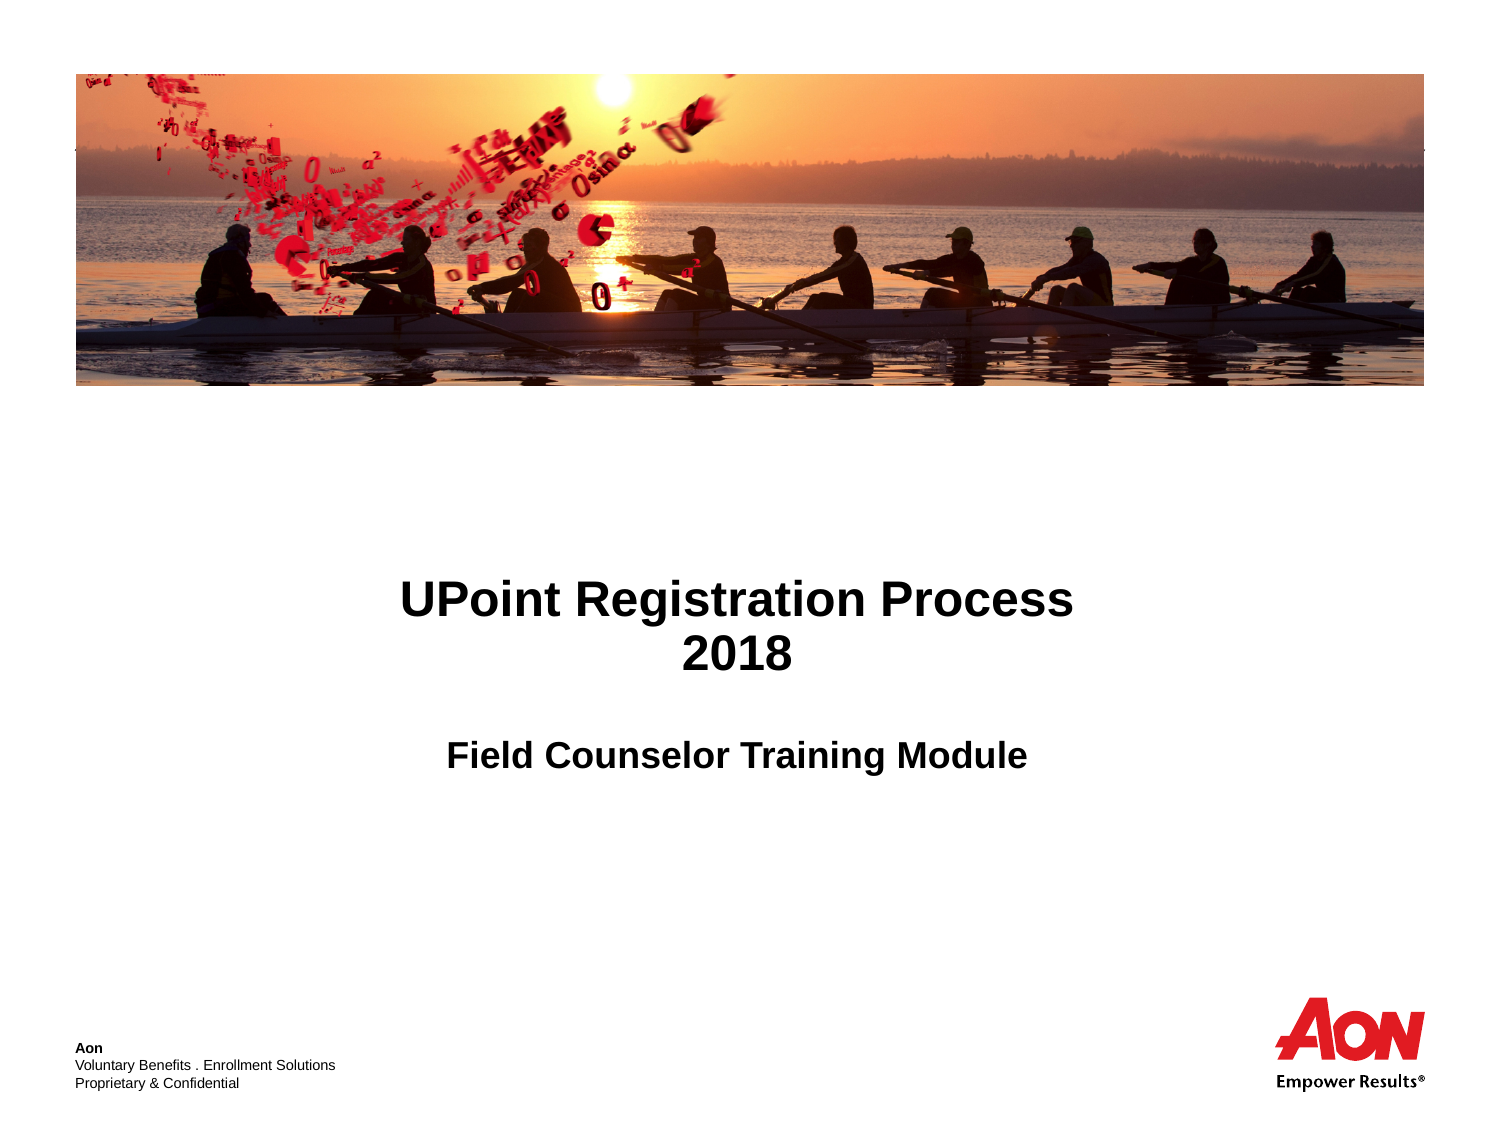

# UPoint Registration Process 2018 Field Counselor Training Module